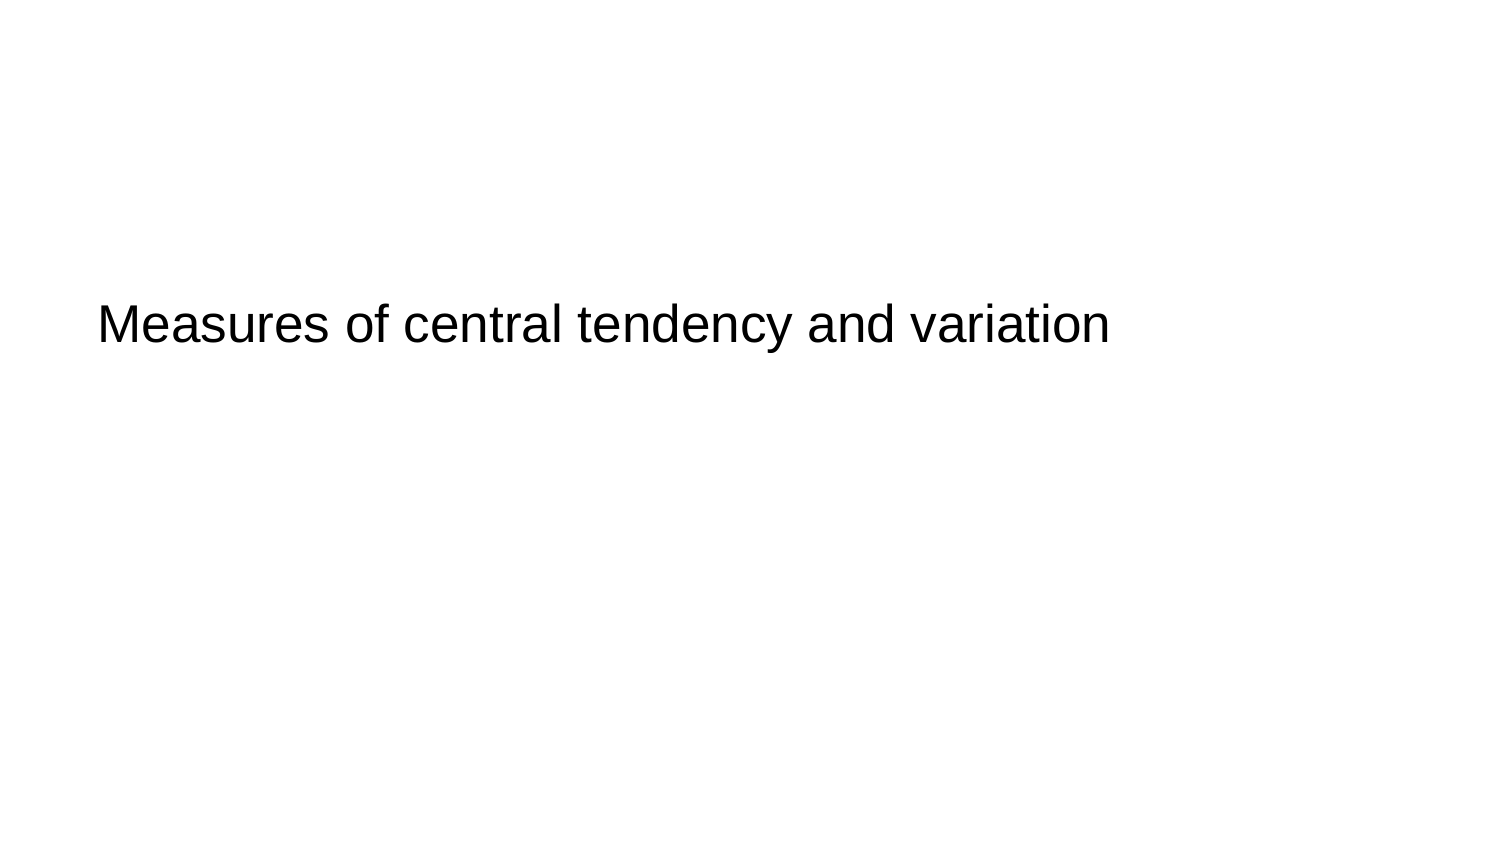

# Measures of central tendency and variation